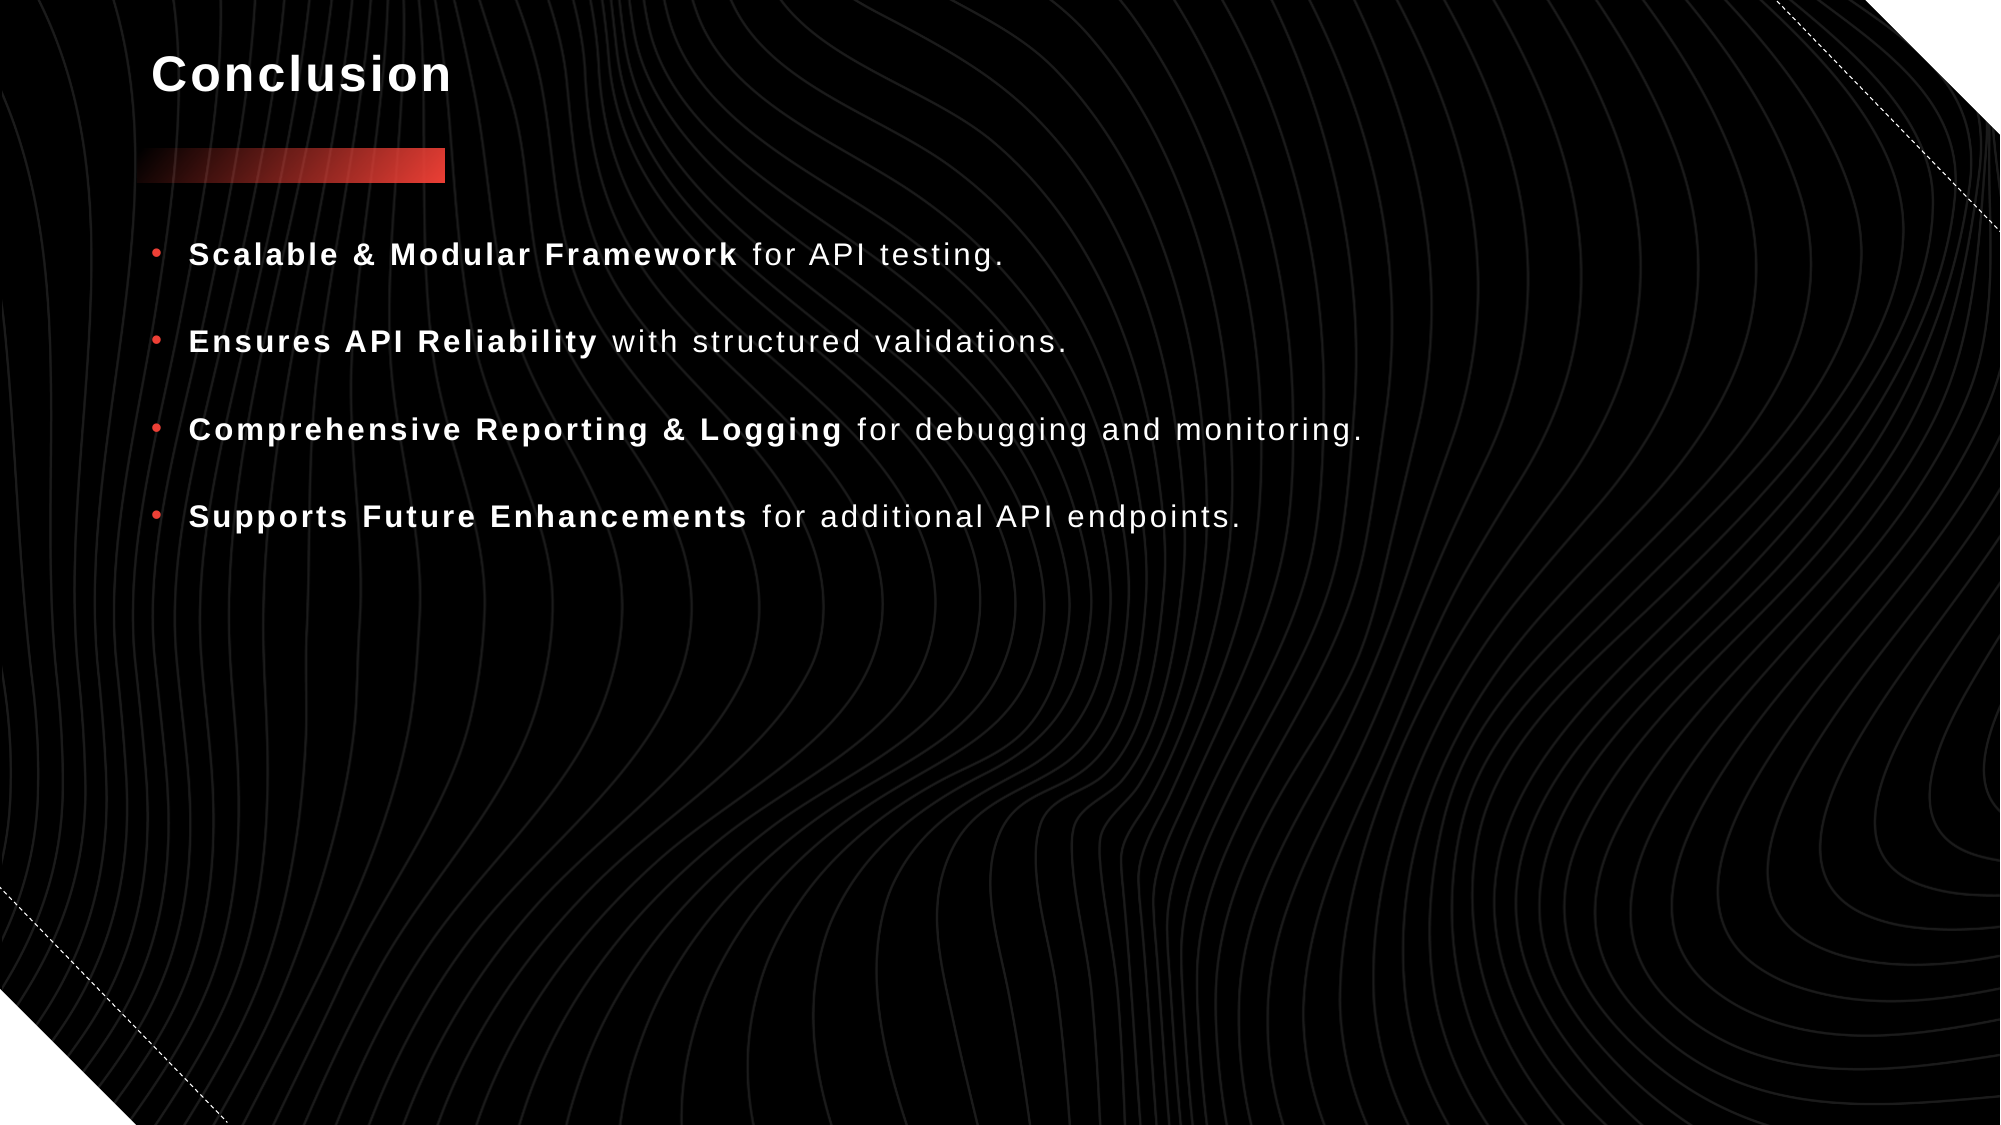

# Conclusion
Scalable & Modular Framework for API testing.
Ensures API Reliability with structured validations.
Comprehensive Reporting & Logging for debugging and monitoring.
Supports Future Enhancements for additional API endpoints.